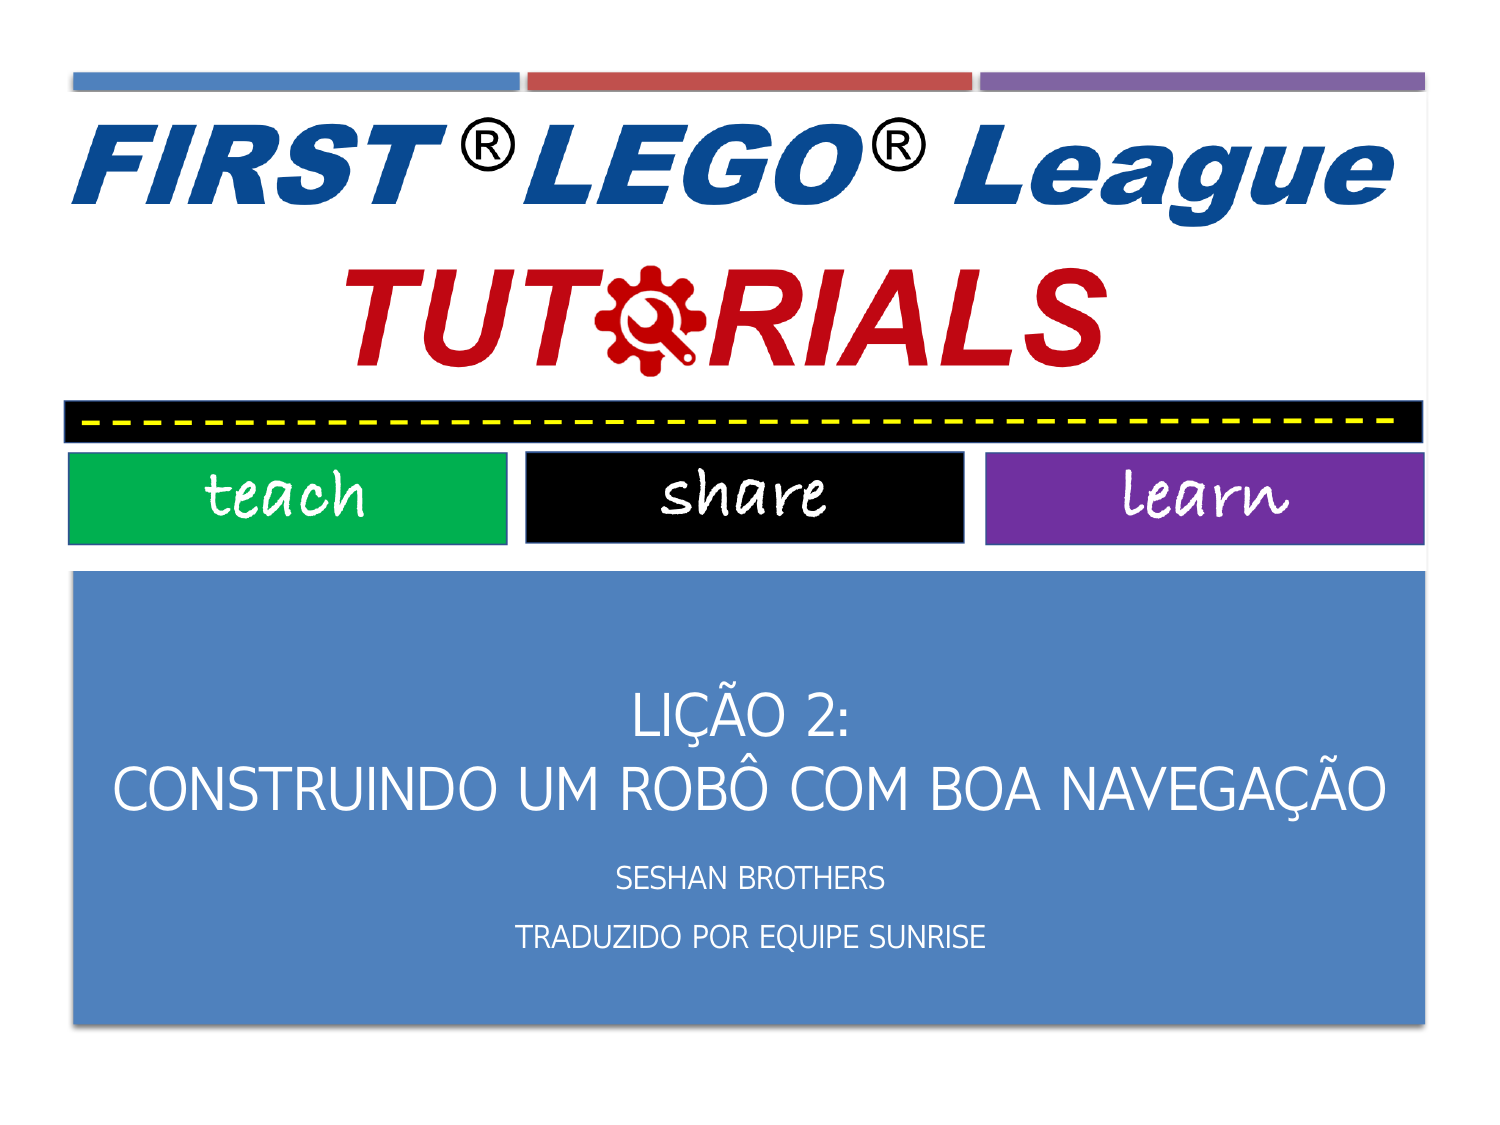

Lição 2:
Construindo um robô com boa navegação
Seshan brothers
Traduzido por equipe sunrise